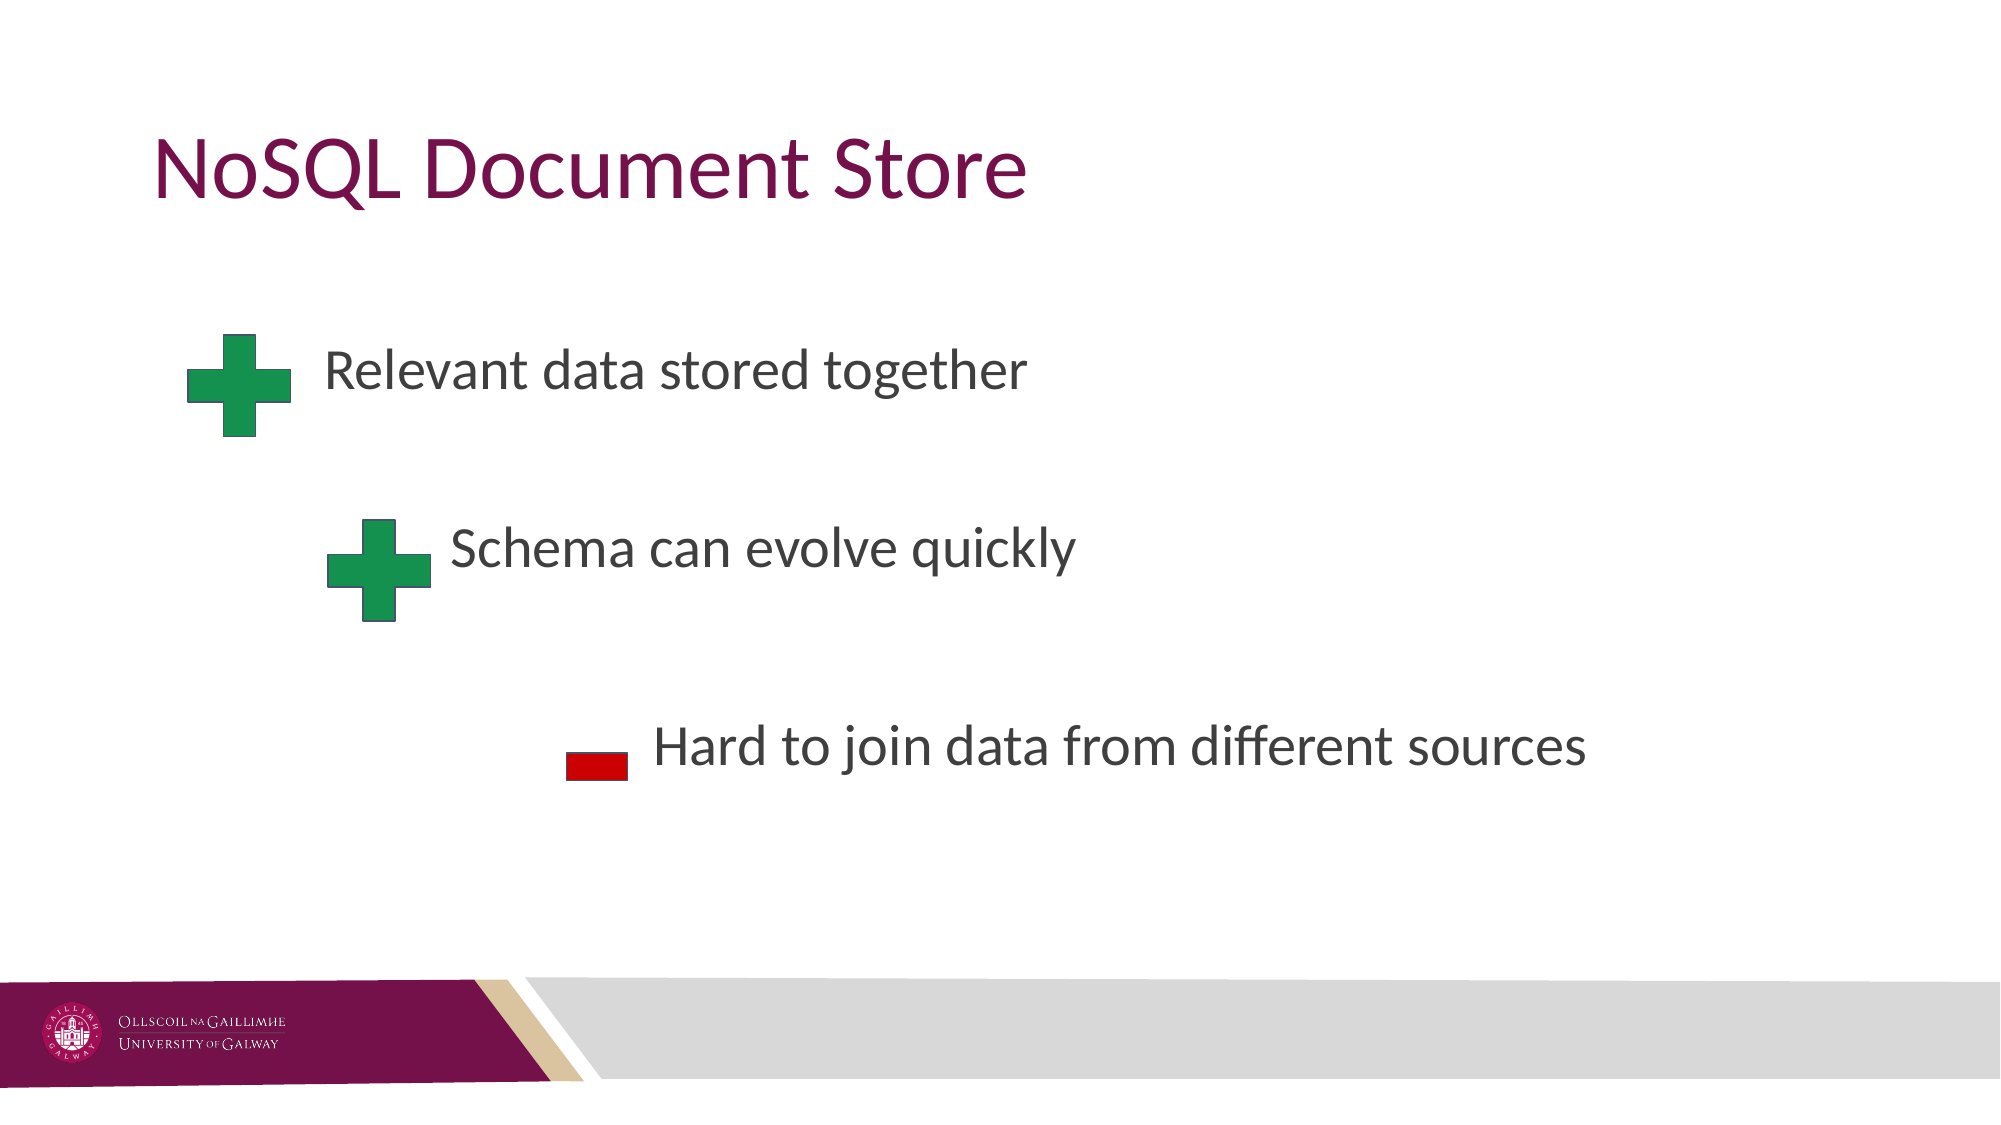

# NoSQL Document Store

Relevant data stored together

Schema can evolve quickly
Hard to join data from different sources